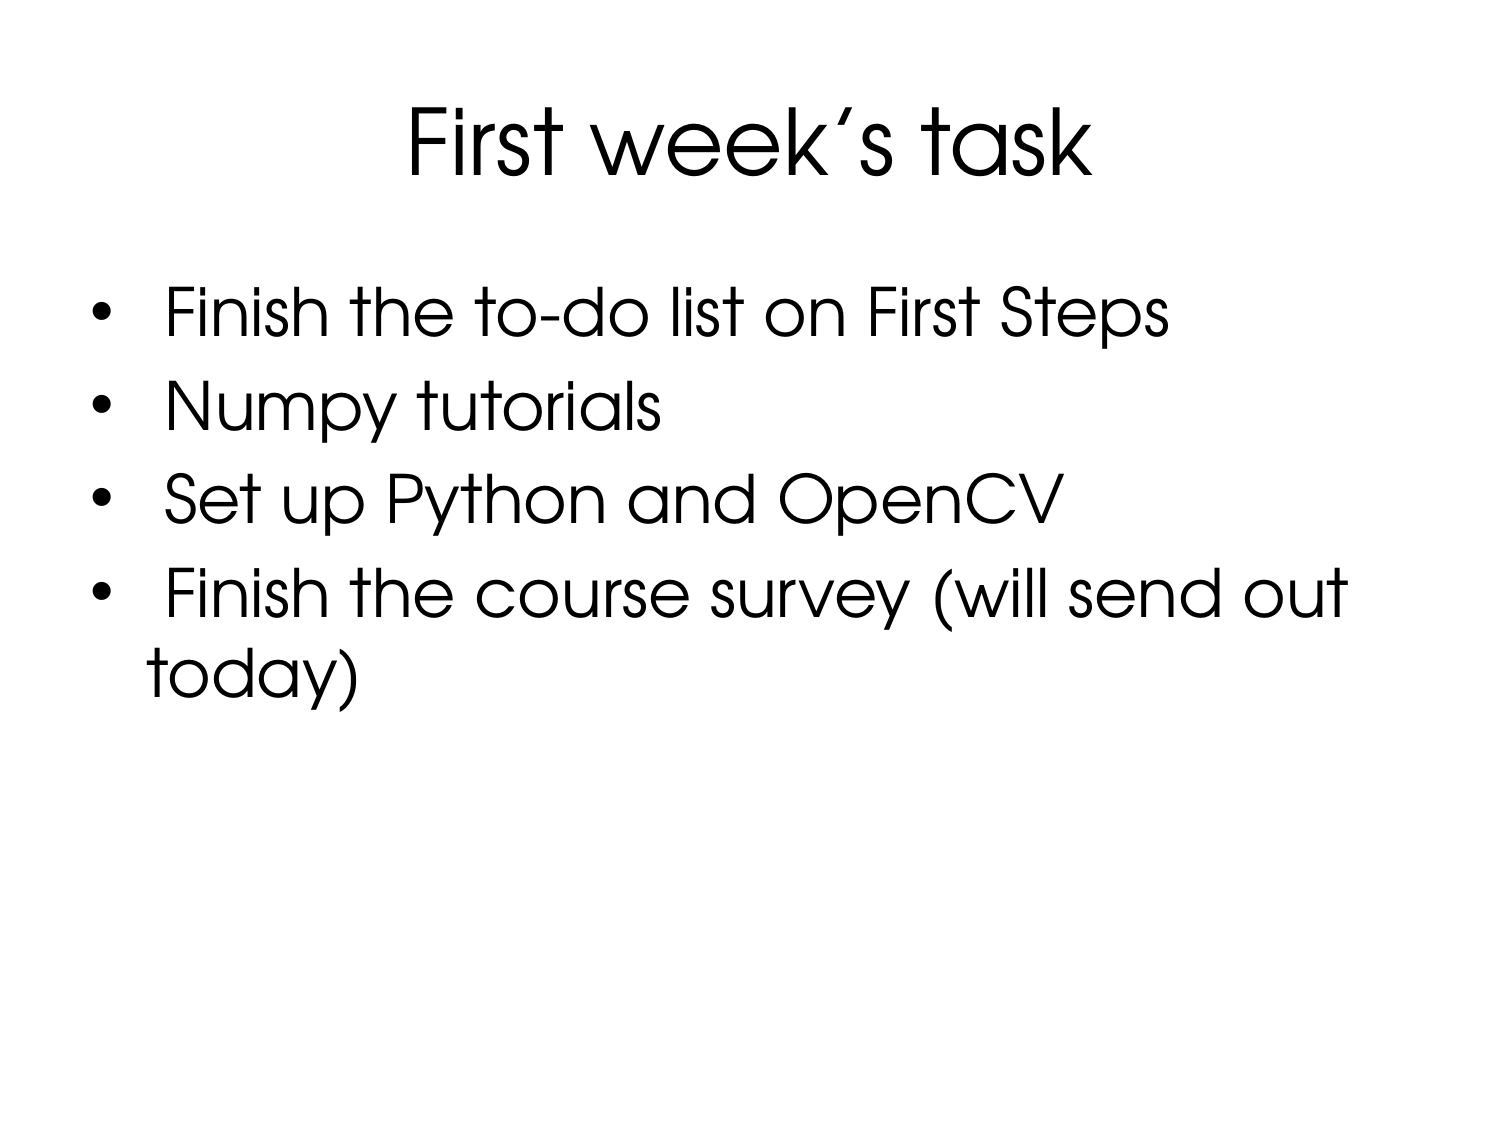

# First week’s task
 Finish the to-do list on First Steps
 Numpy tutorials
 Set up Python and OpenCV
 Finish the course survey (will send out today)